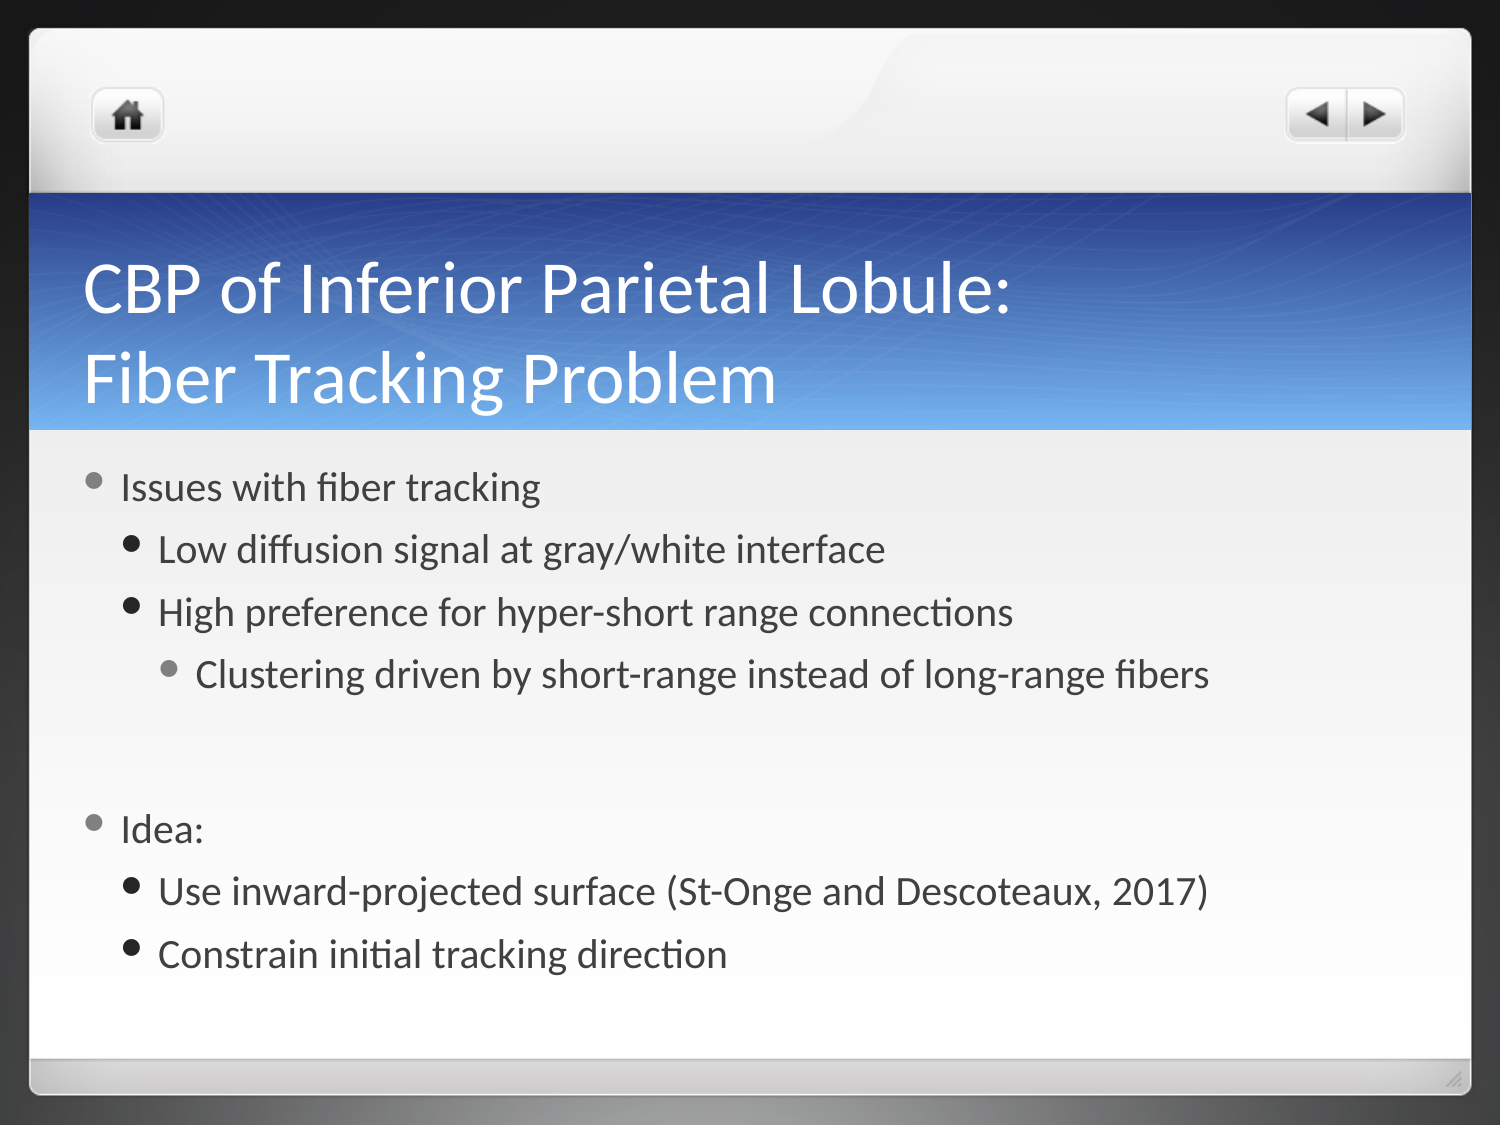

# CBP of Inferior Parietal Lobule: Fiber Tracking Problem
Issues with fiber tracking
Low diffusion signal at gray/white interface
High preference for hyper-short range connections
Clustering driven by short-range instead of long-range fibers

Idea:
Use inward-projected surface (St-Onge and Descoteaux, 2017)
Constrain initial tracking direction